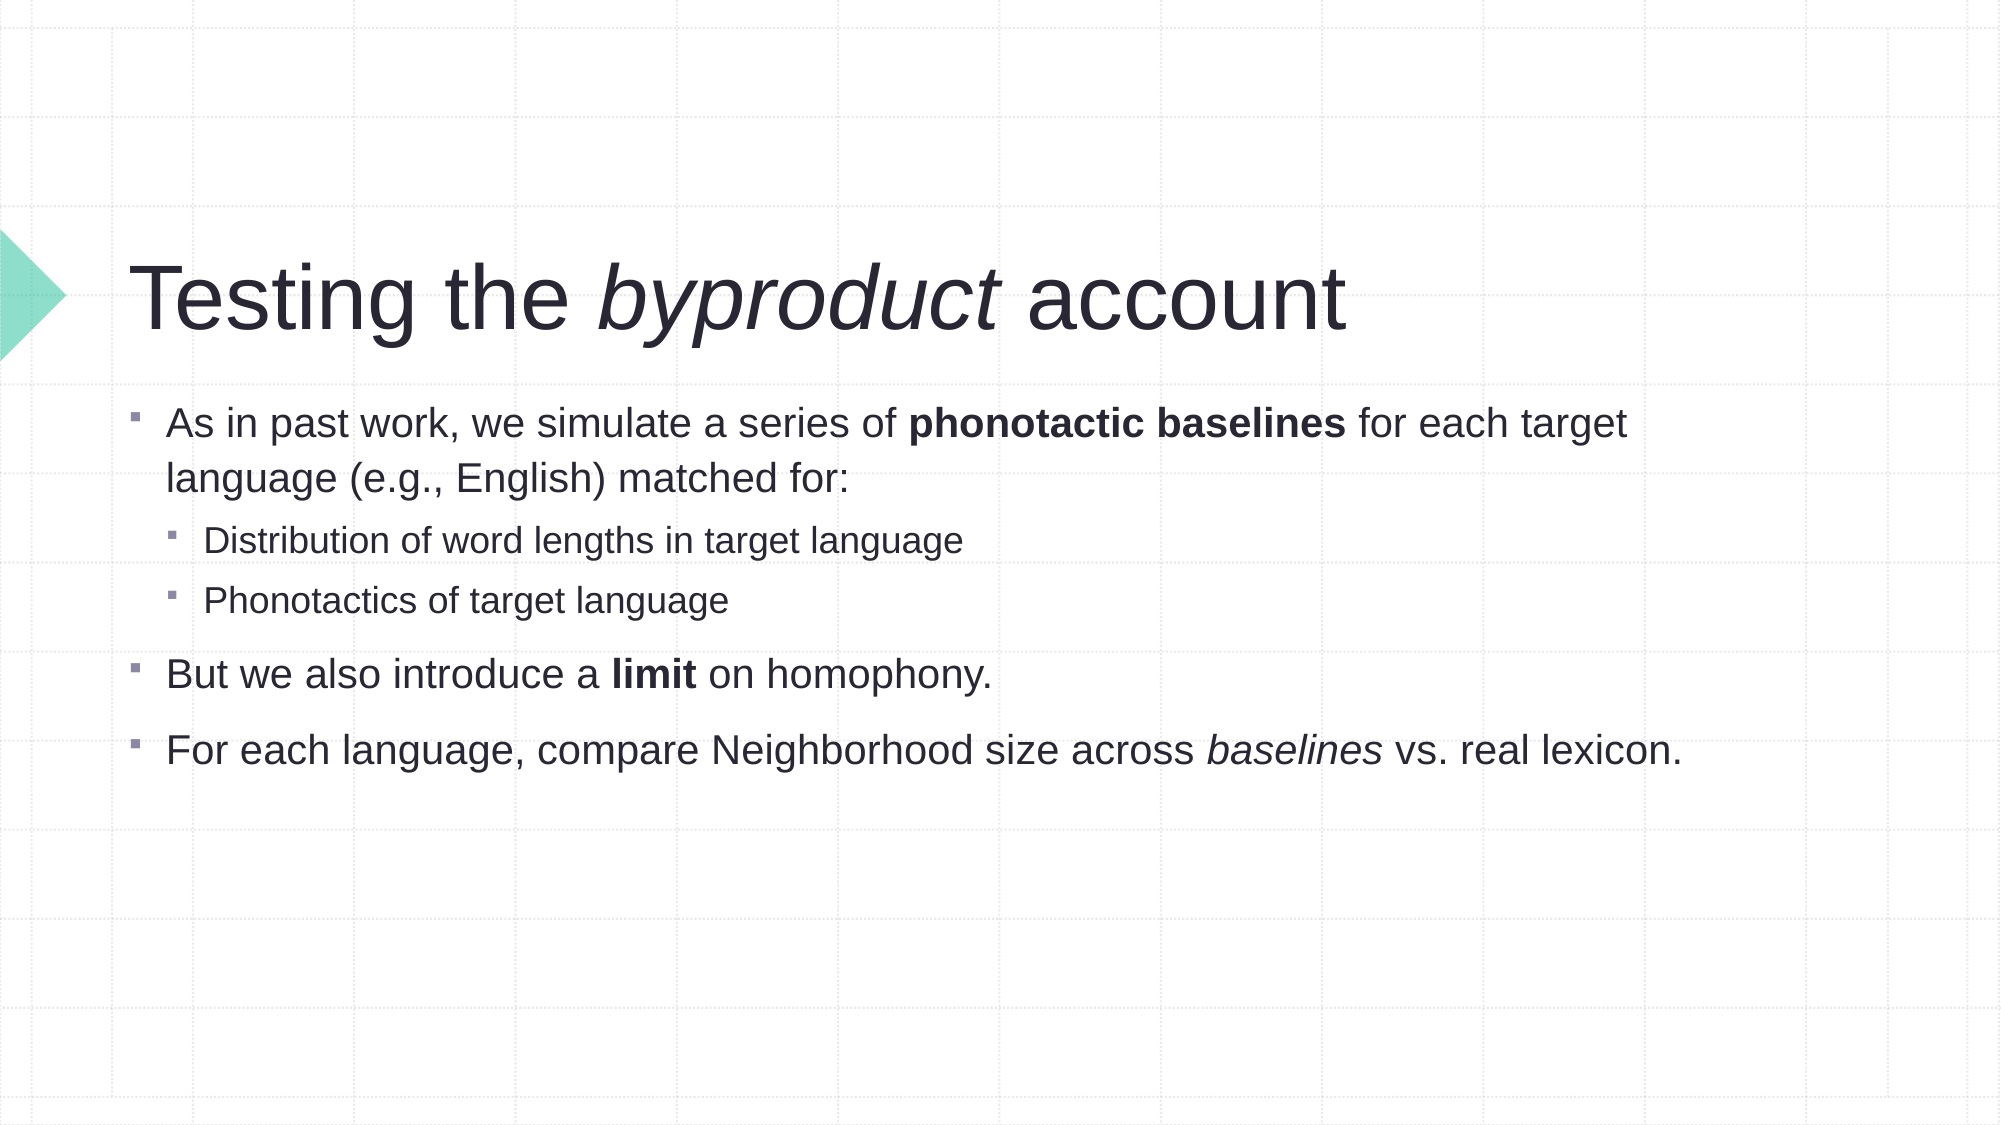

# Testing the byproduct account
As in past work, we simulate a series of phonotactic baselines for each target language (e.g., English) matched for:
Distribution of word lengths in target language
Phonotactics of target language
But we also introduce a limit on homophony.
For each language, compare Neighborhood size across baselines vs. real lexicon.